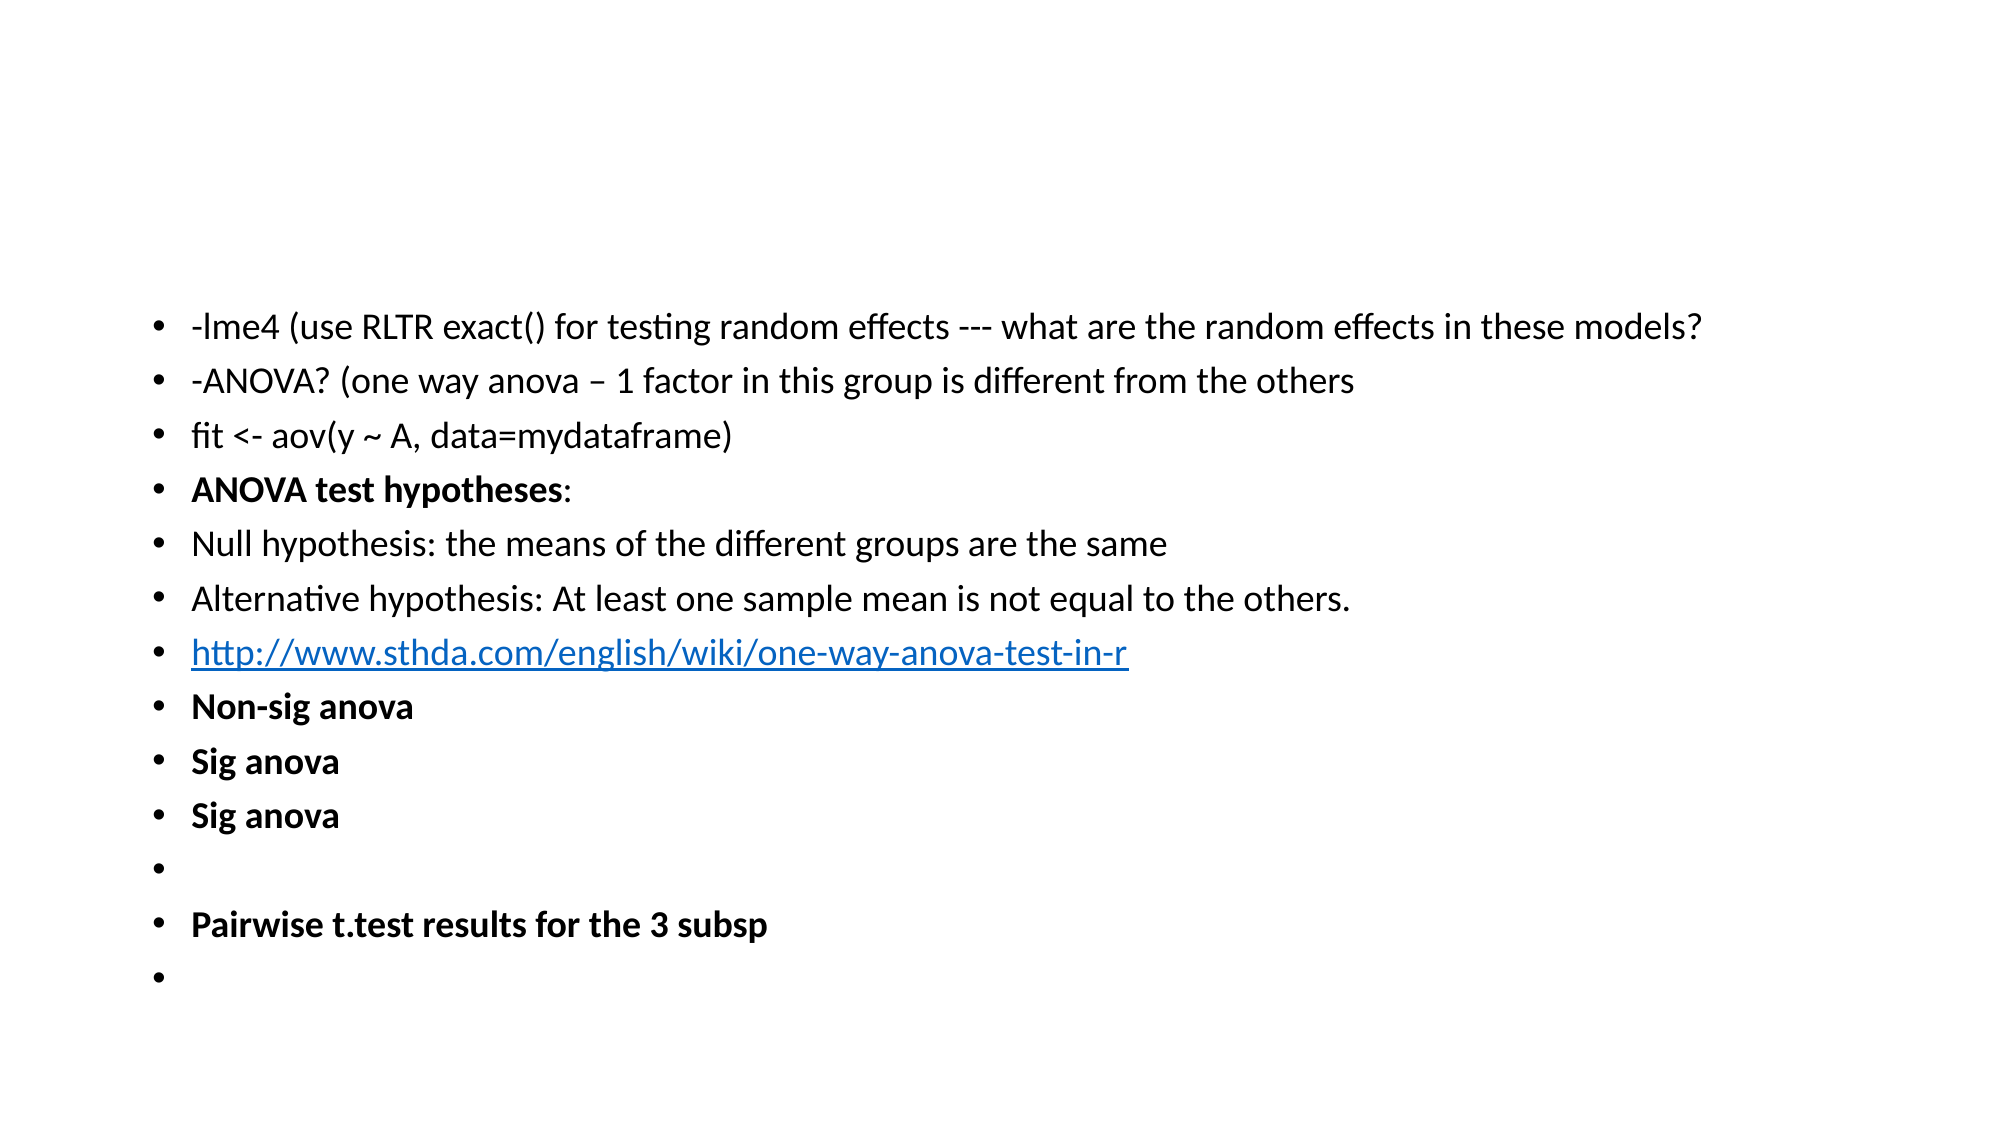

#
-lme4 (use RLTR exact() for testing random effects --- what are the random effects in these models?
-ANOVA? (one way anova – 1 factor in this group is different from the others
fit <- aov(y ~ A, data=mydataframe)
ANOVA test hypotheses:
Null hypothesis: the means of the different groups are the same
Alternative hypothesis: At least one sample mean is not equal to the others.
http://www.sthda.com/english/wiki/one-way-anova-test-in-r
Non-sig anova
Sig anova
Sig anova

Pairwise t.test results for the 3 subsp